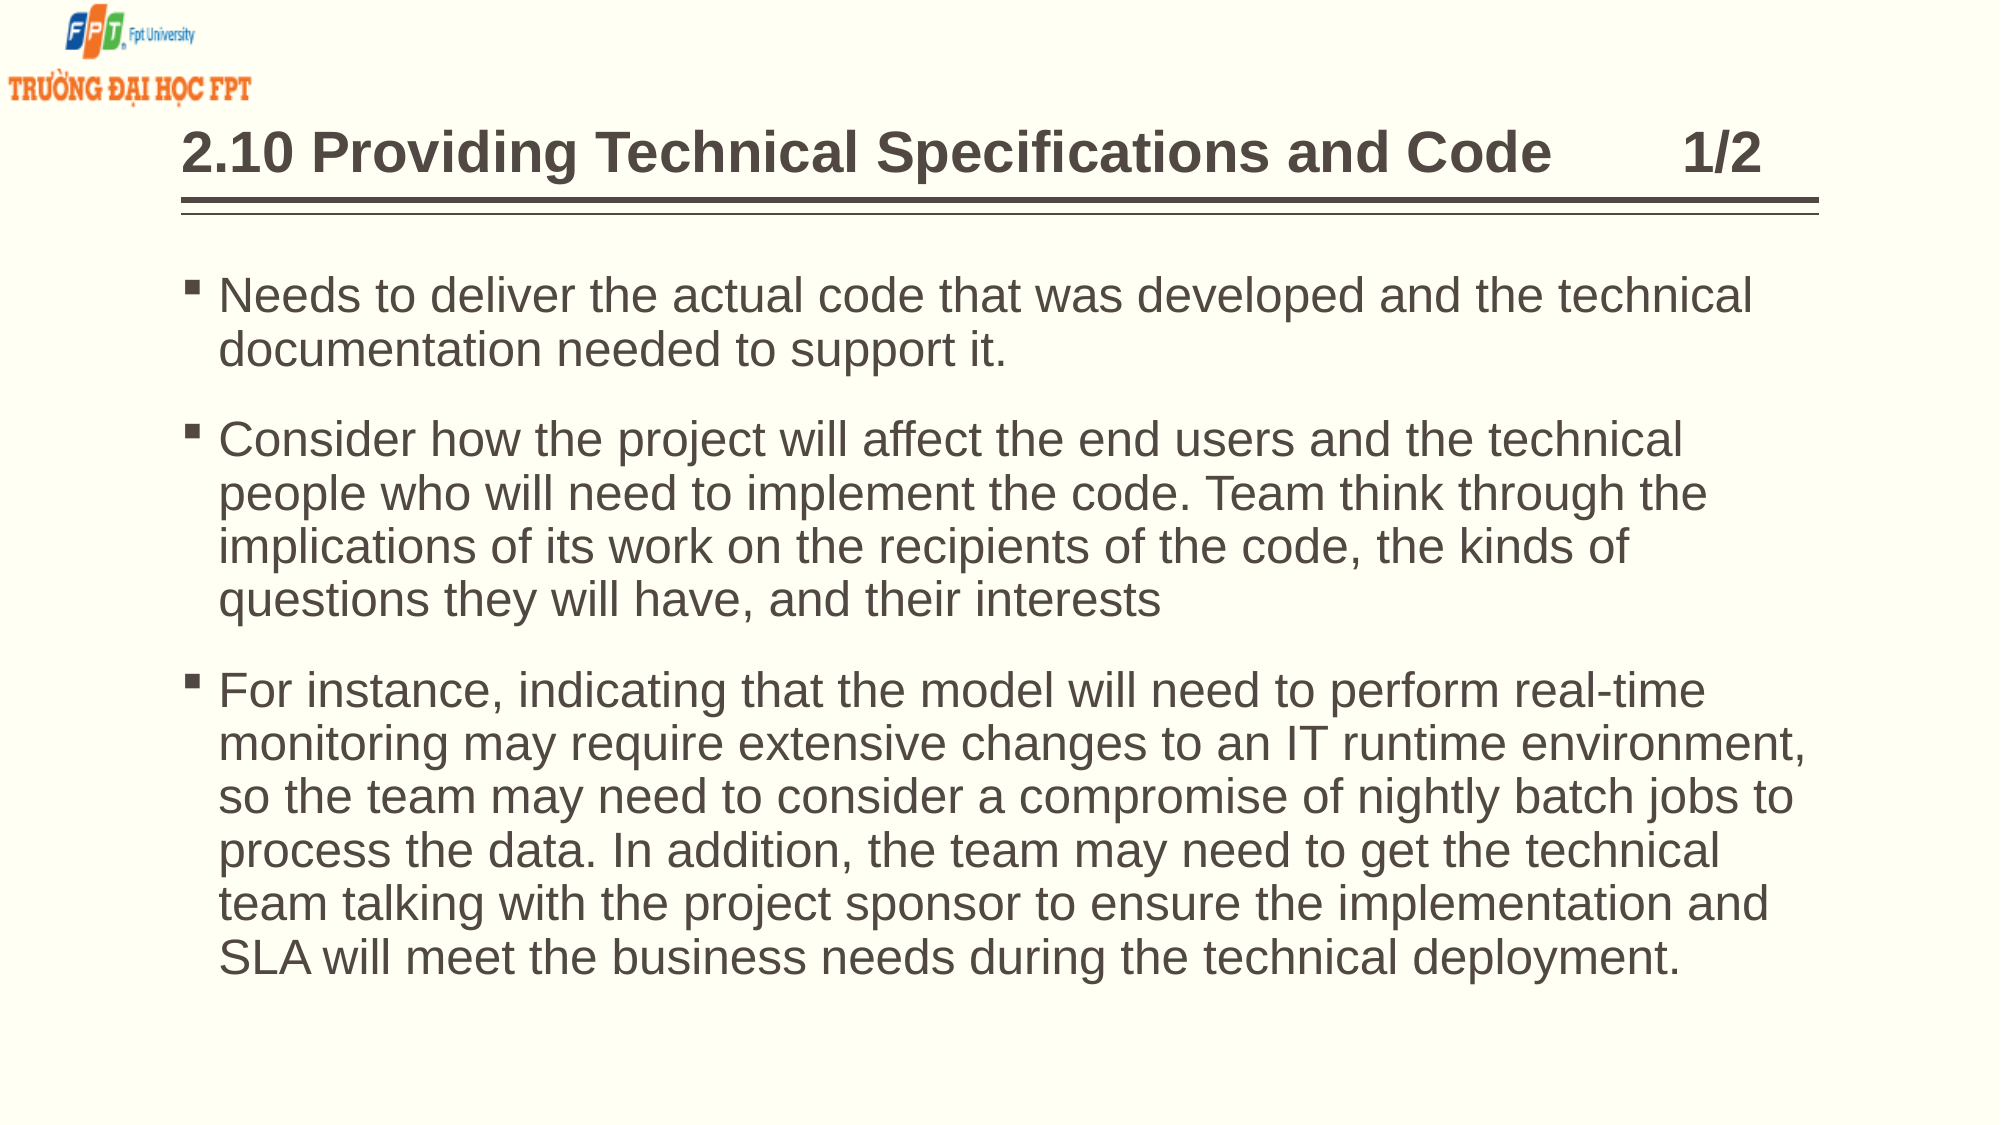

# 2.10 Providing Technical Specifications and Code        1/2
Needs to deliver the actual code that was developed and the technical documentation needed to support it.
Consider how the project will affect the end users and the technical people who will need to implement the code. Team think through the implications of its work on the recipients of the code, the kinds of questions they will have, and their interests
For instance, indicating that the model will need to perform real-time monitoring may require extensive changes to an IT runtime environment, so the team may need to consider a compromise of nightly batch jobs to process the data. In addition, the team may need to get the technical team talking with the project sponsor to ensure the implementation and SLA will meet the business needs during the technical deployment.